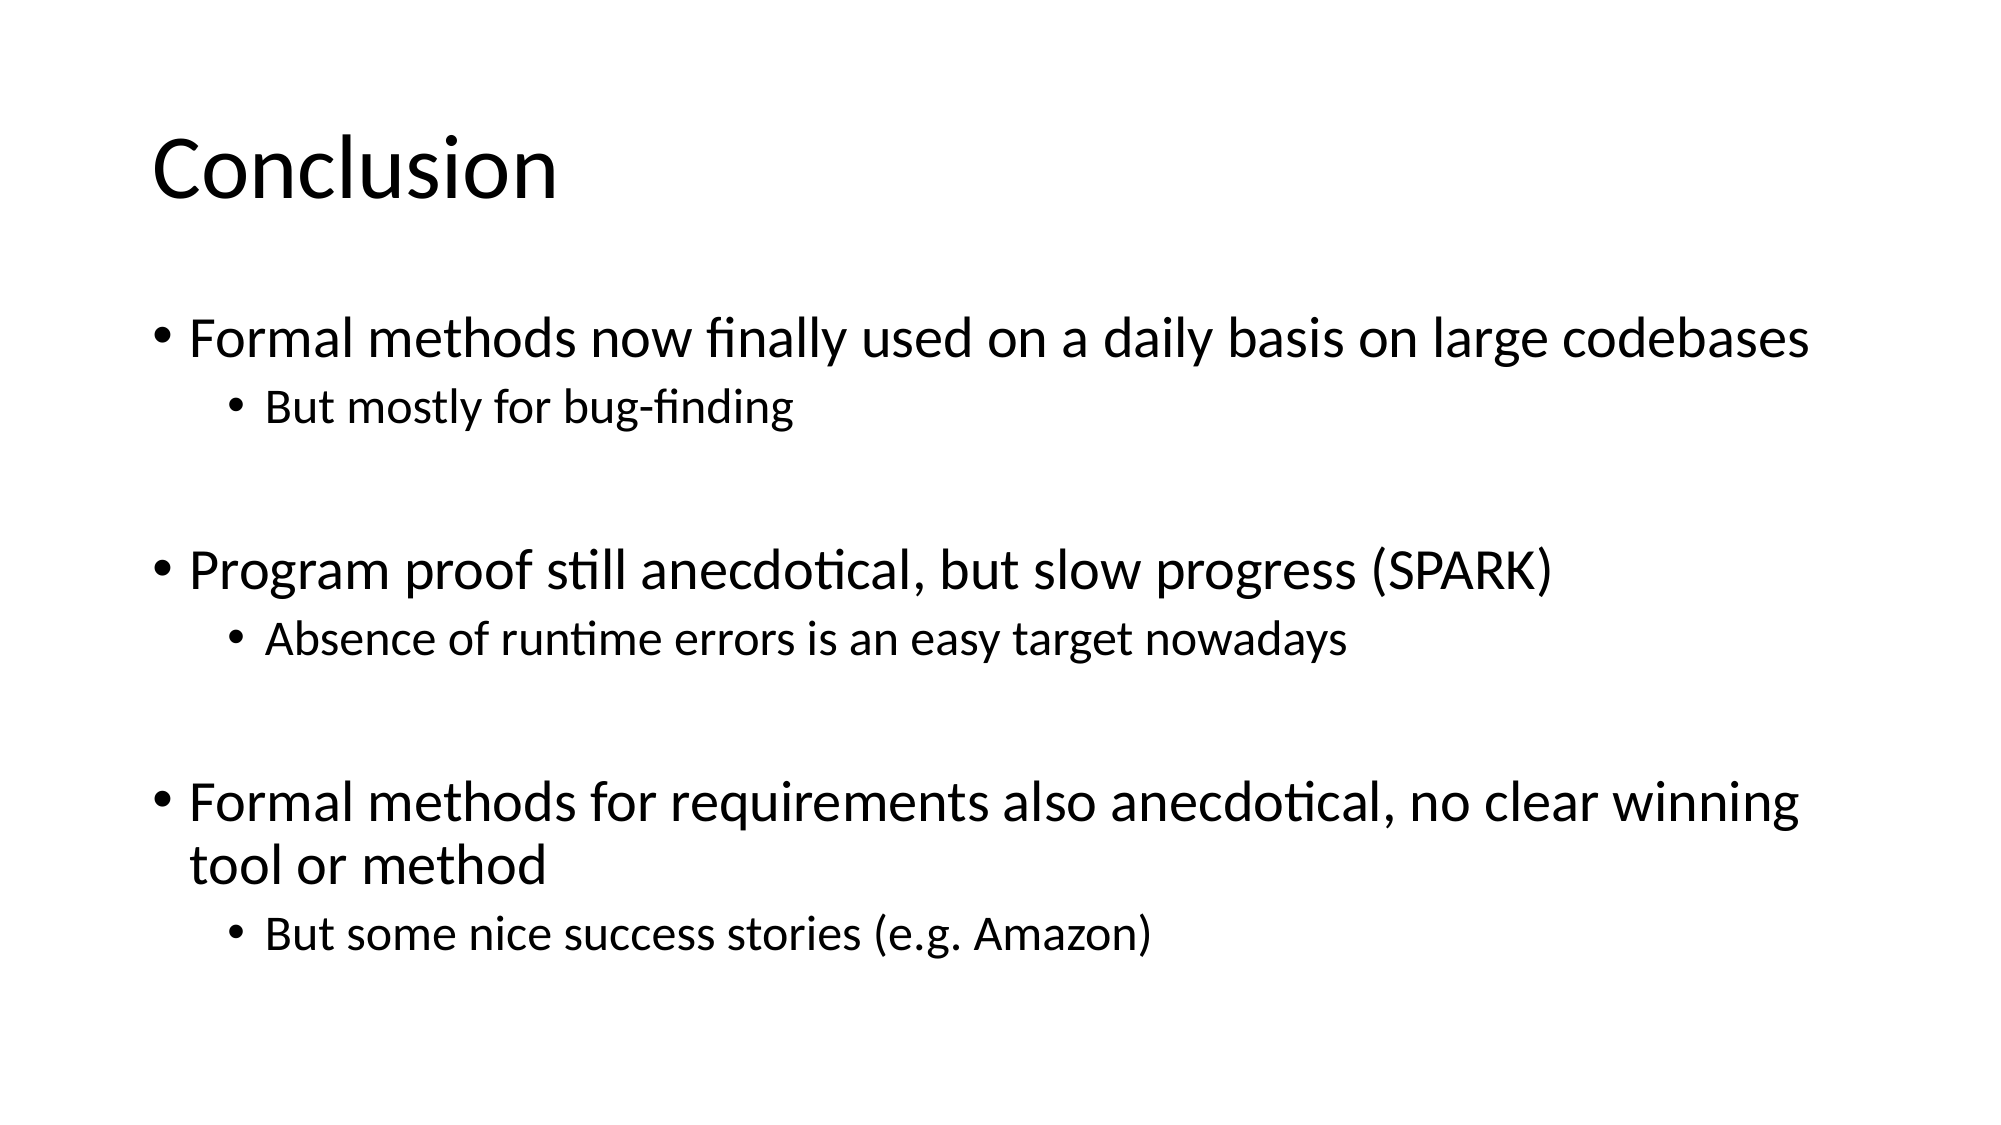

# Conclusion
Formal methods now finally used on a daily basis on large codebases
But mostly for bug-finding

Program proof still anecdotical, but slow progress (SPARK)
Absence of runtime errors is an easy target nowadays

Formal methods for requirements also anecdotical, no clear winning tool or method
But some nice success stories (e.g. Amazon)